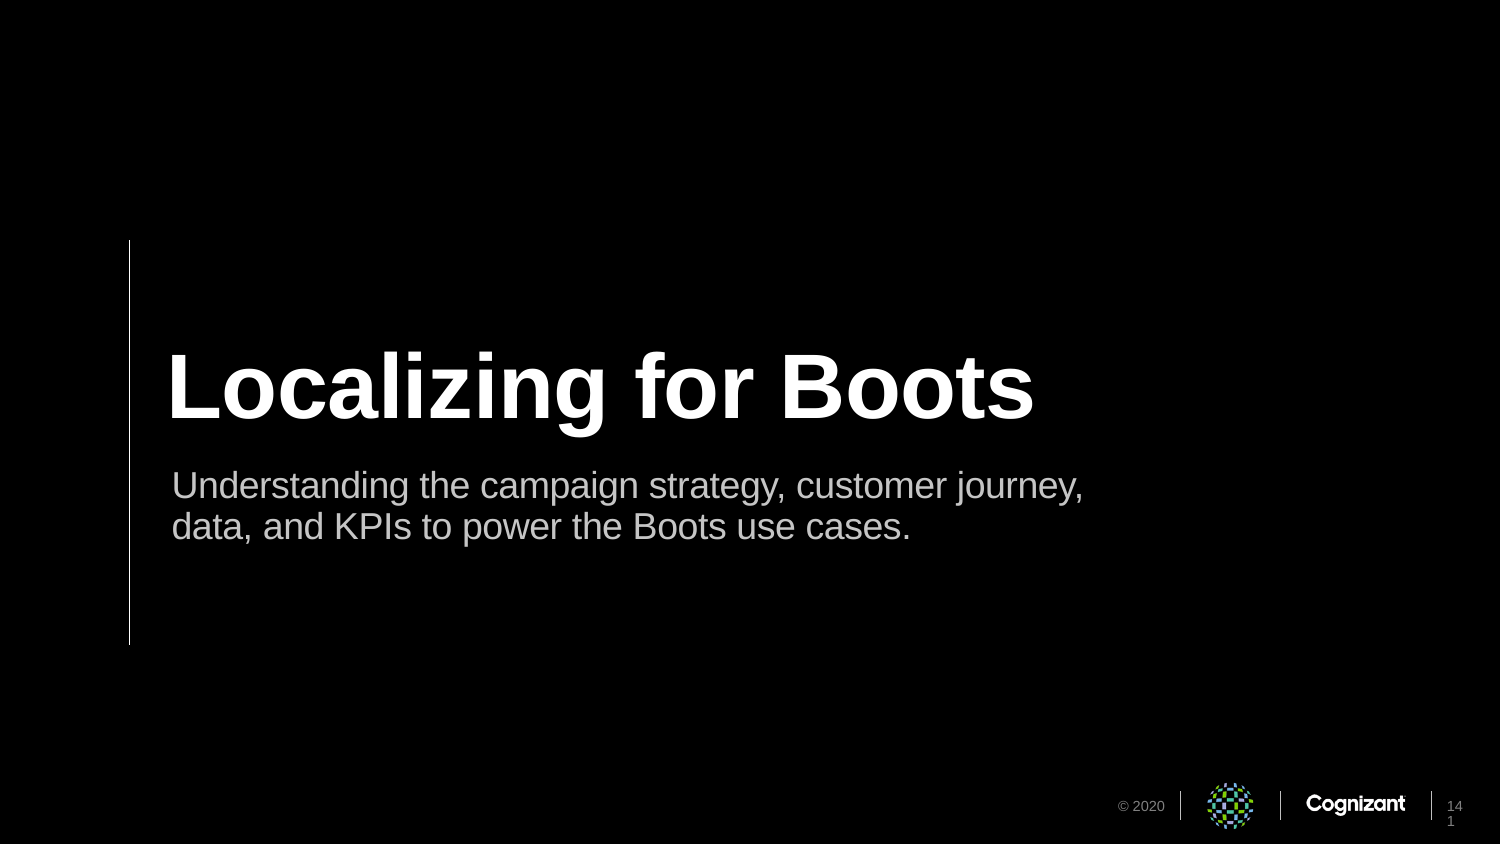

Localizing for Boots
Understanding the campaign strategy, customer journey, data, and KPIs to power the Boots use cases.

141
© 2020